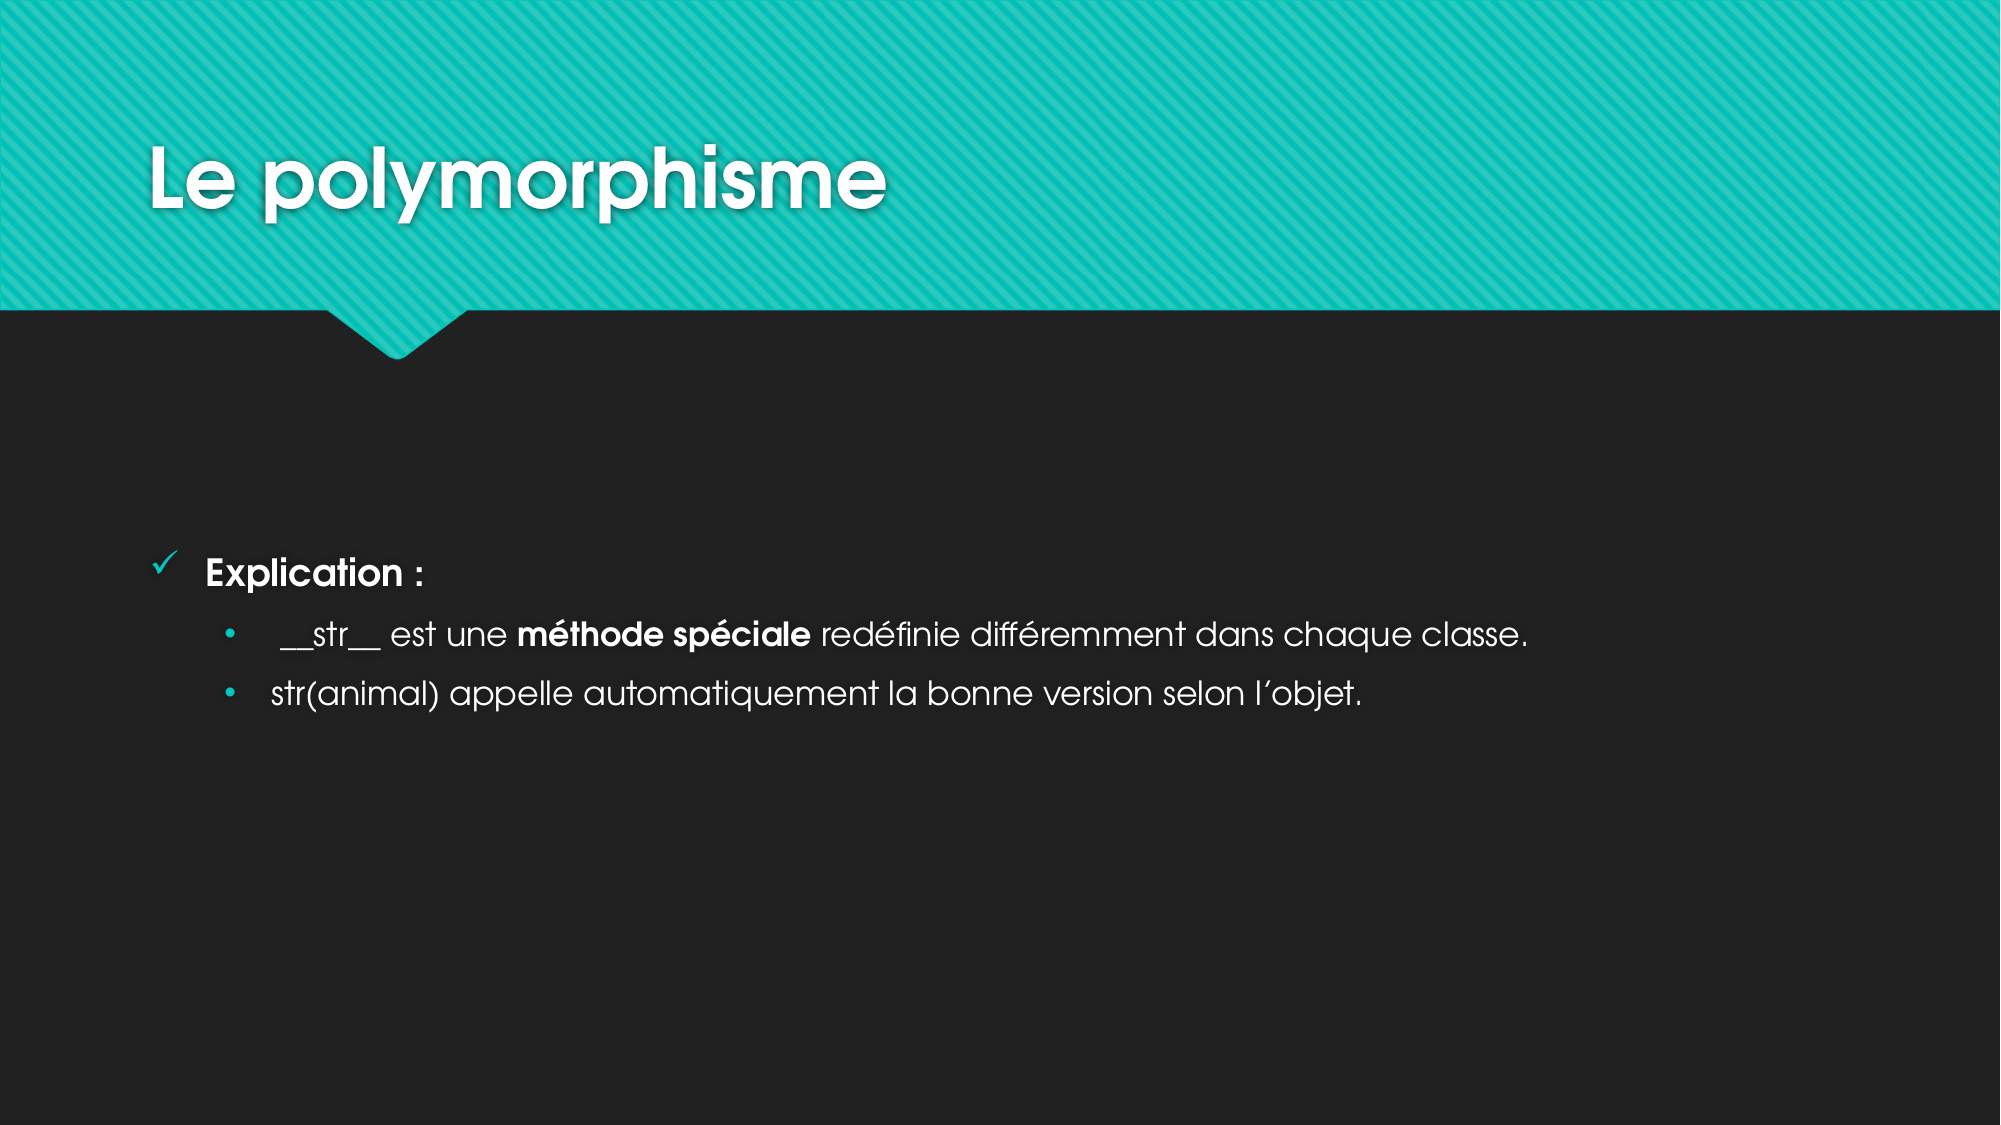

# Le polymorphisme
Explication :
 __str__ est une méthode spéciale redéfinie différemment dans chaque classe.
str(animal) appelle automatiquement la bonne version selon l’objet.